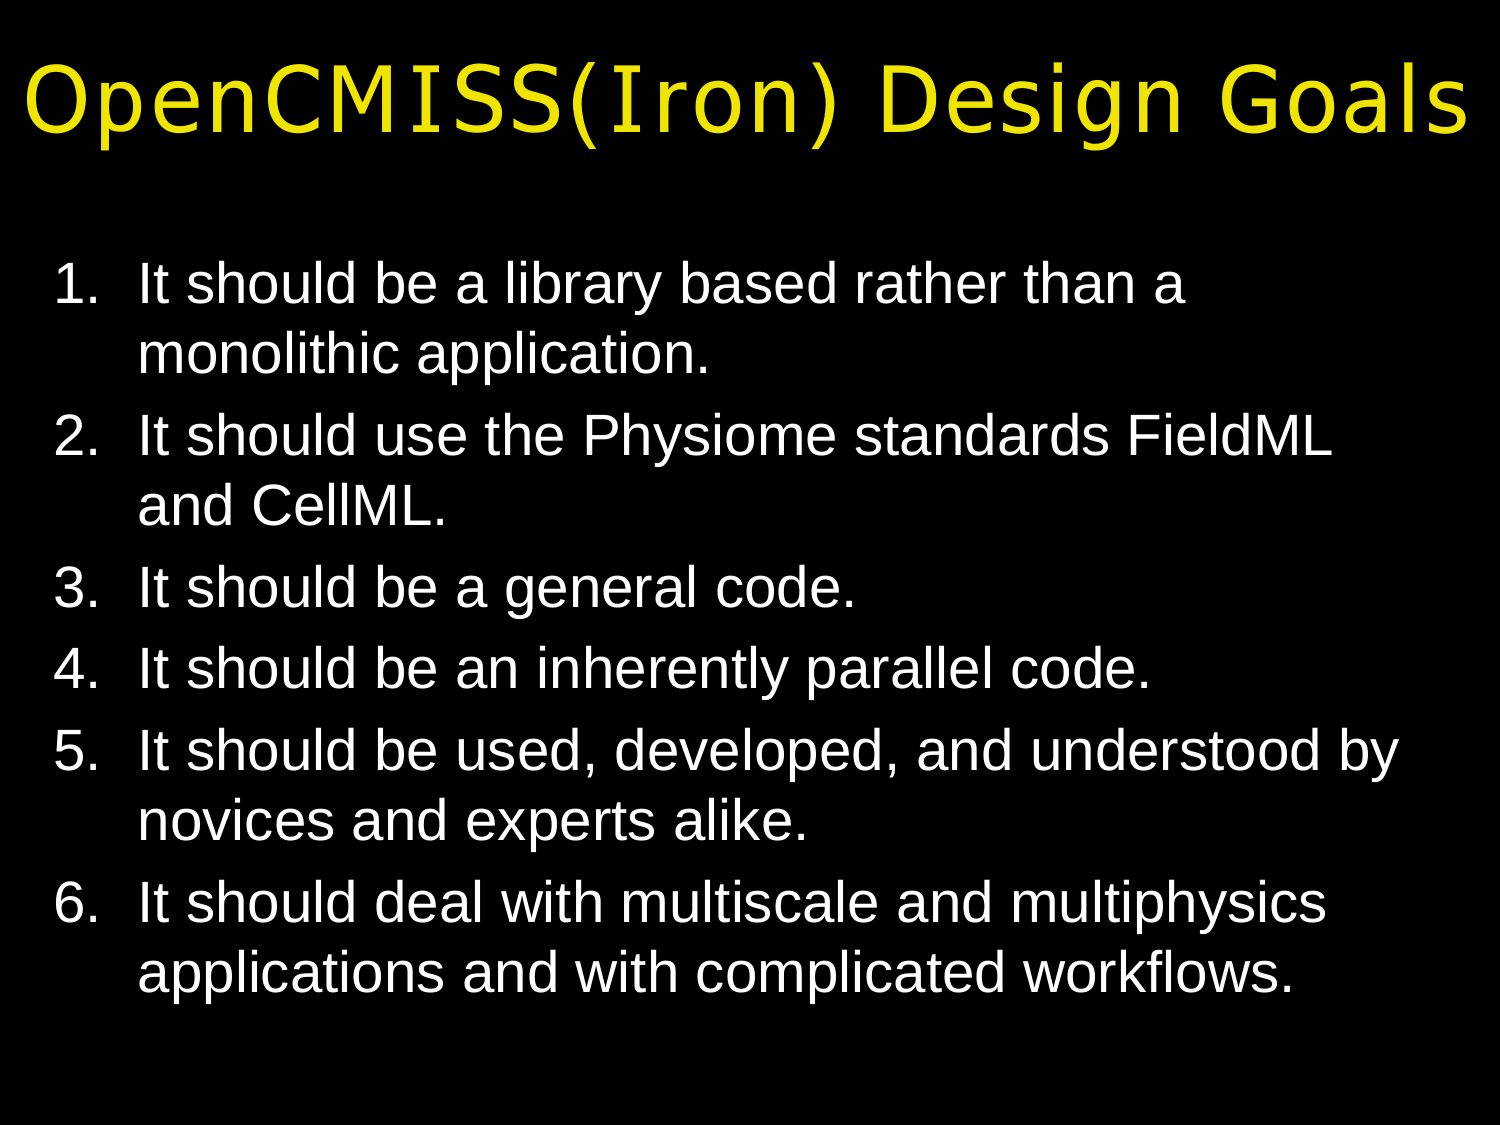

# OpenCMISS(Iron) Design Goals
It should be a library based rather than a monolithic application.
It should use the Physiome standards FieldML and CellML.
It should be a general code.
It should be an inherently parallel code.
It should be used, developed, and understood by novices and experts alike.
It should deal with multiscale and multiphysics applications and with complicated workflows.